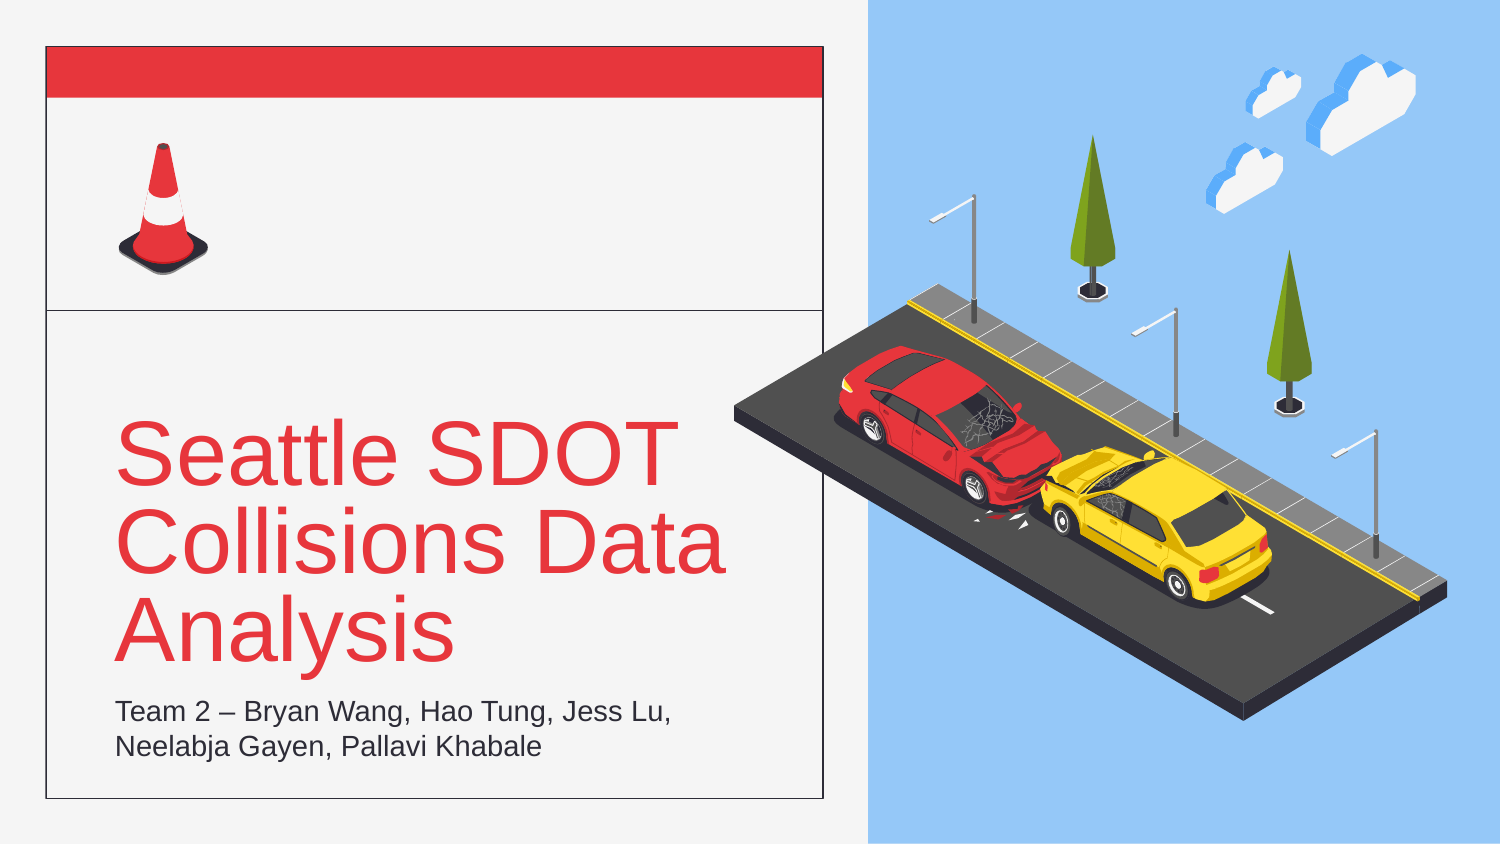

# Seattle SDOT Collisions Data Analysis
Team 2 – Bryan Wang, Hao Tung, Jess Lu, 	Neelabja Gayen, Pallavi Khabale